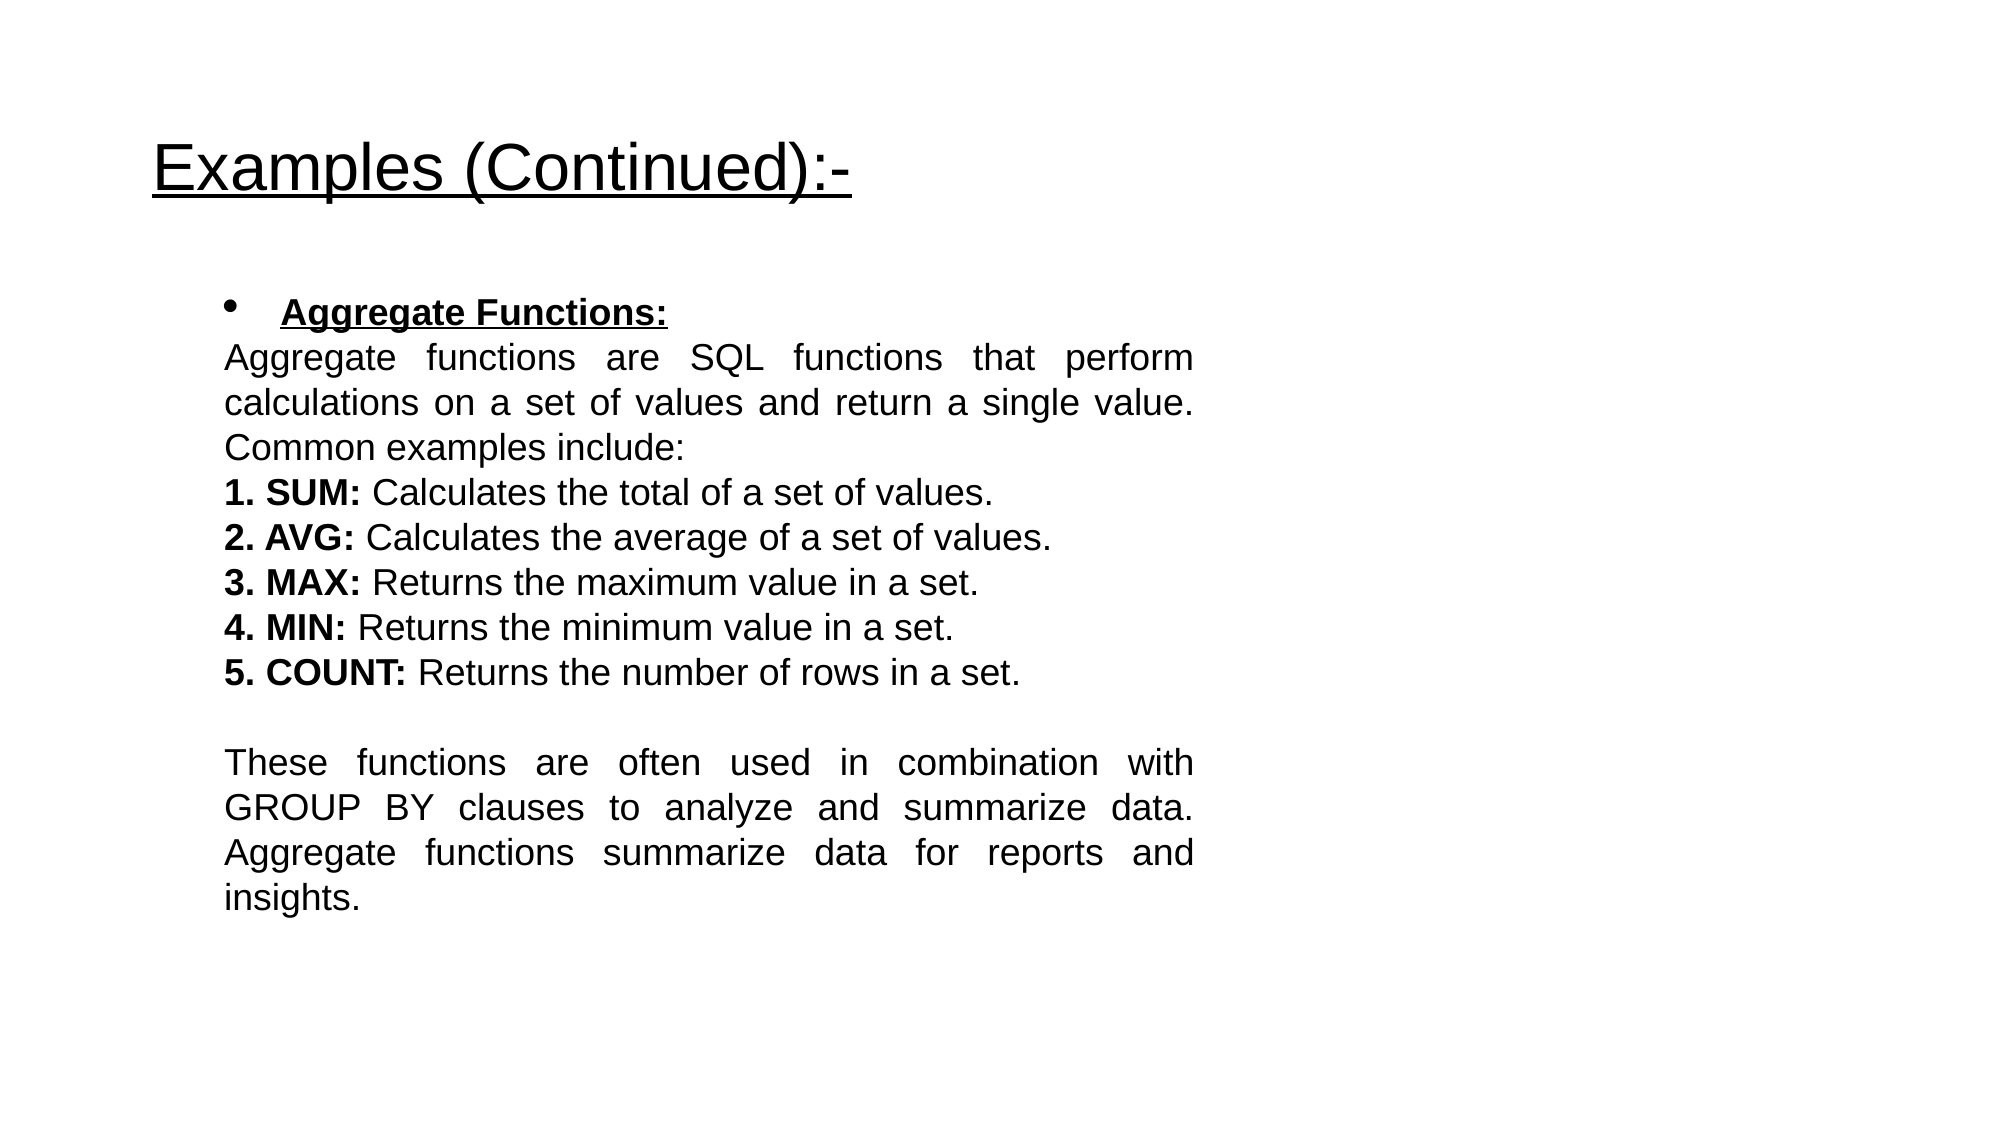

# Examples (Continued):-

Aggregate Functions:
Aggregate functions are SQL functions that perform calculations on a set of values and return a single value. Common examples include:
1. SUM: Calculates the total of a set of values.
2. AVG: Calculates the average of a set of values.
3. MAX: Returns the maximum value in a set.
4. MIN: Returns the minimum value in a set.
5. COUNT: Returns the number of rows in a set.

These functions are often used in combination with GROUP BY clauses to analyze and summarize data. Aggregate functions summarize data for reports and insights.